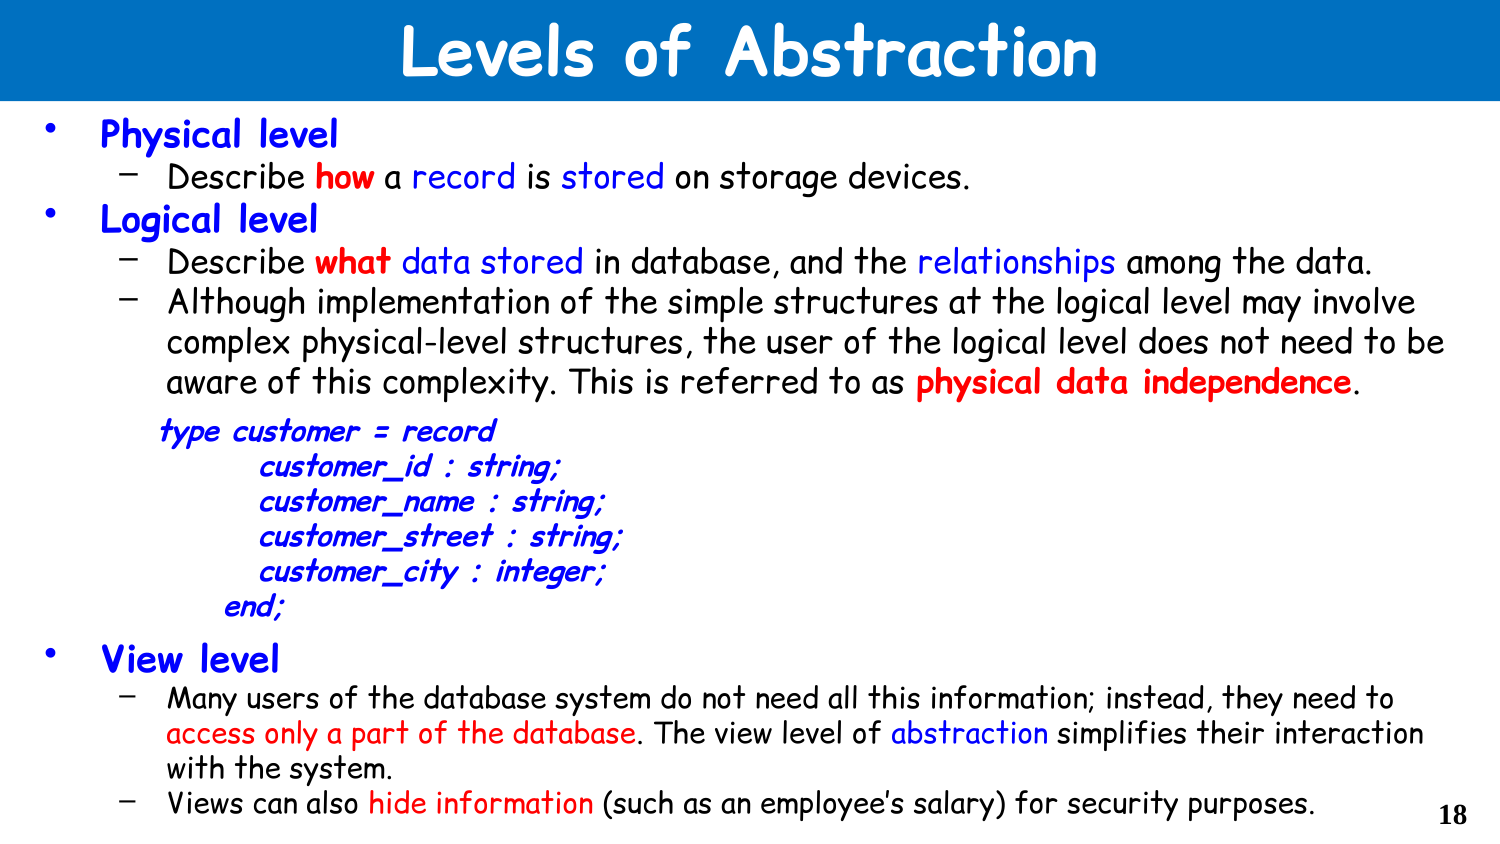

# Levels of Abstraction
Physical level
Describe how a record is stored on storage devices.
Logical level
Describe what data stored in database, and the relationships among the data.
Although implementation of the simple structures at the logical level may involve complex physical-level structures, the user of the logical level does not need to be aware of this complexity. This is referred to as physical data independence.
     type customer = record
	     customer_id : string;
	     customer_name : string;
	     customer_street : string;
	     customer_city : integer;
              end;
View level
Many users of the database system do not need all this information; instead, they need to access only a part of the database. The view level of abstraction simplifies their interaction with the system.
Views can also hide information (such as an employee’s salary) for security purposes.